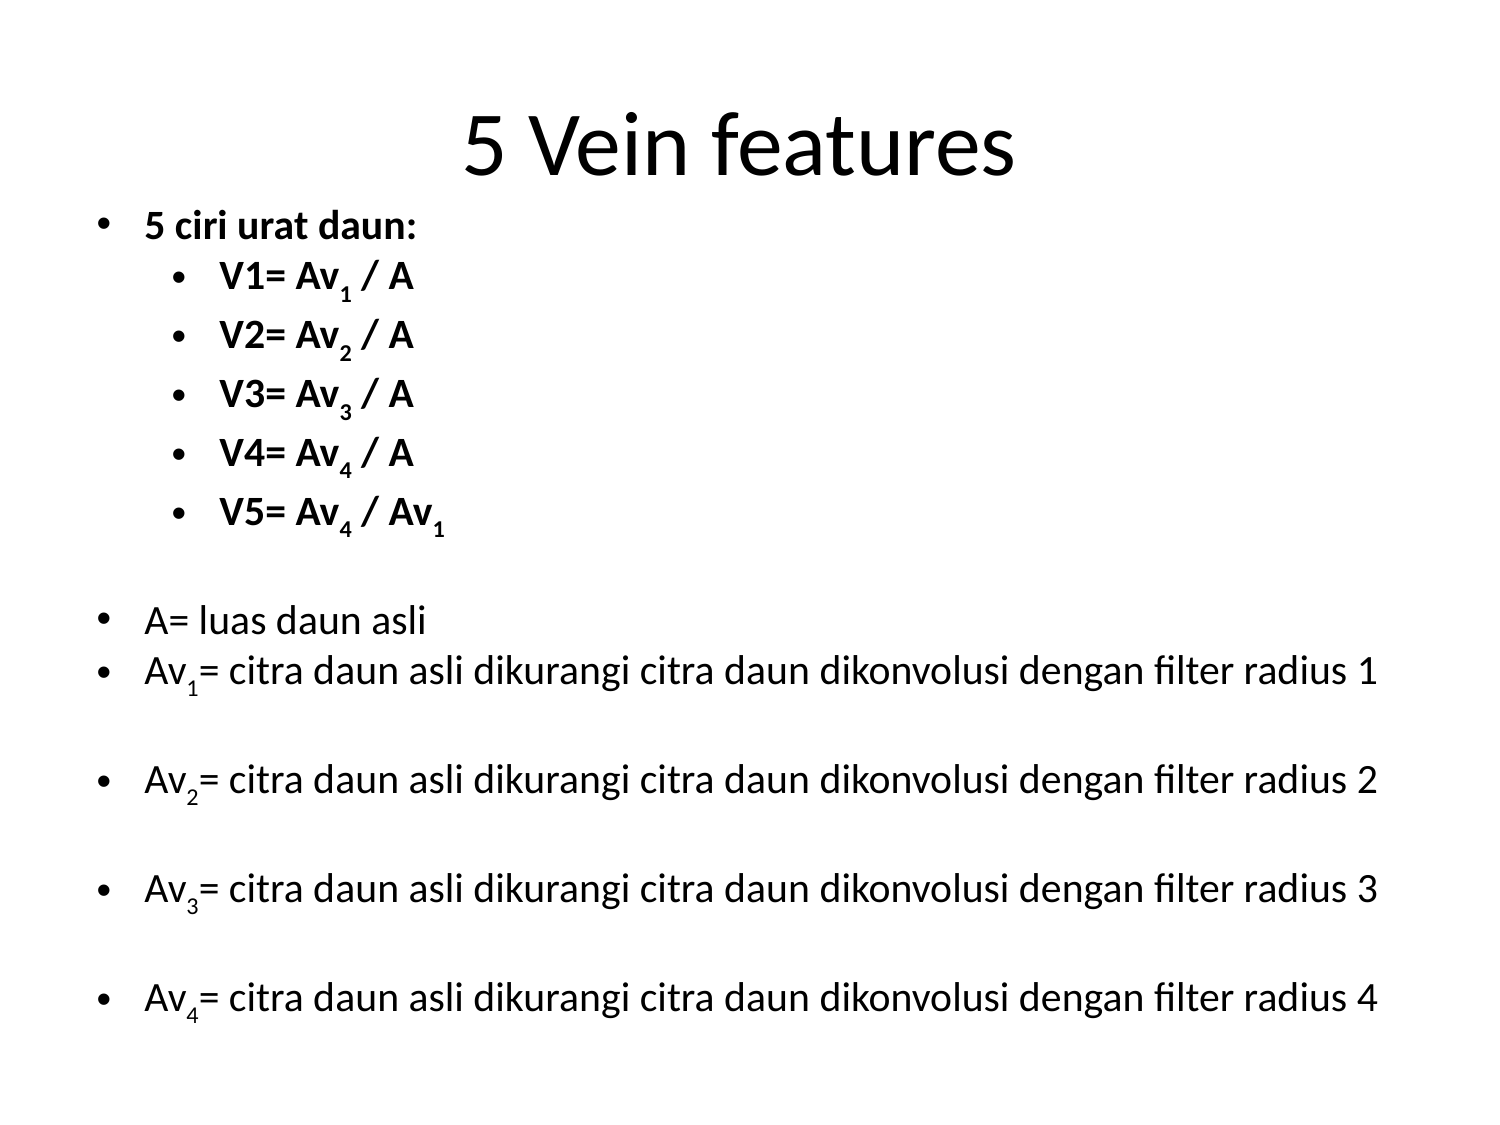

# 5 Vein features
5 ciri urat daun:
V1= Av1 / A
V2= Av2 / A
V3= Av3 / A
V4= Av4 / A
V5= Av4 / Av1

A= luas daun asli
Av1= citra daun asli dikurangi citra daun dikonvolusi dengan filter radius 1

Av2= citra daun asli dikurangi citra daun dikonvolusi dengan filter radius 2

Av3= citra daun asli dikurangi citra daun dikonvolusi dengan filter radius 3

Av4= citra daun asli dikurangi citra daun dikonvolusi dengan filter radius 4